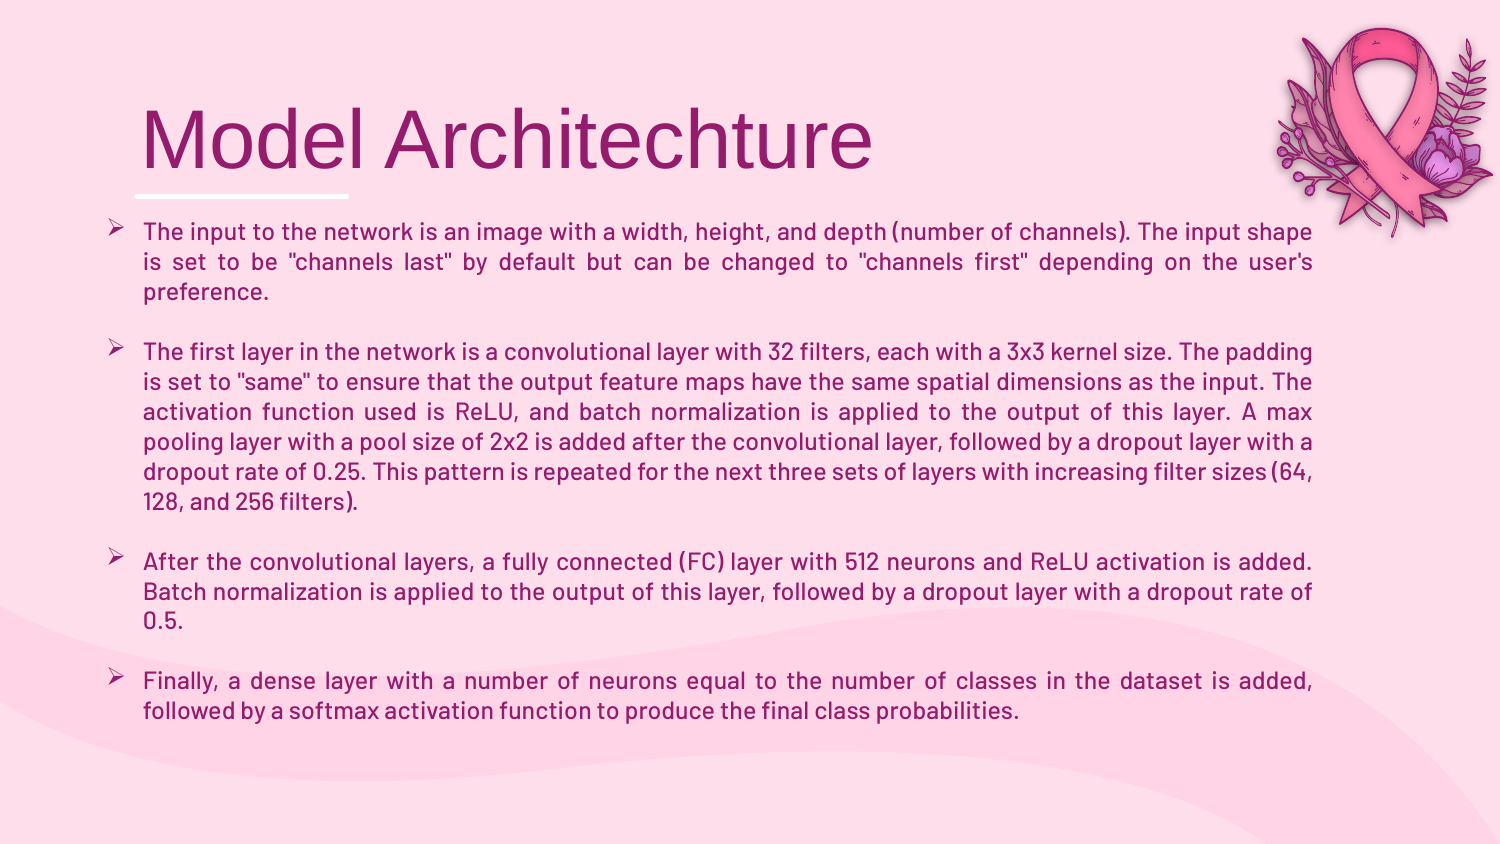

# Model Architechture
The input to the network is an image with a width, height, and depth (number of channels). The input shape is set to be "channels last" by default but can be changed to "channels first" depending on the user's preference.

The first layer in the network is a convolutional layer with 32 filters, each with a 3x3 kernel size. The padding is set to "same" to ensure that the output feature maps have the same spatial dimensions as the input. The activation function used is ReLU, and batch normalization is applied to the output of this layer. A max pooling layer with a pool size of 2x2 is added after the convolutional layer, followed by a dropout layer with a dropout rate of 0.25. This pattern is repeated for the next three sets of layers with increasing filter sizes (64, 128, and 256 filters).

After the convolutional layers, a fully connected (FC) layer with 512 neurons and ReLU activation is added. Batch normalization is applied to the output of this layer, followed by a dropout layer with a dropout rate of 0.5.

Finally, a dense layer with a number of neurons equal to the number of classes in the dataset is added, followed by a softmax activation function to produce the final class probabilities.